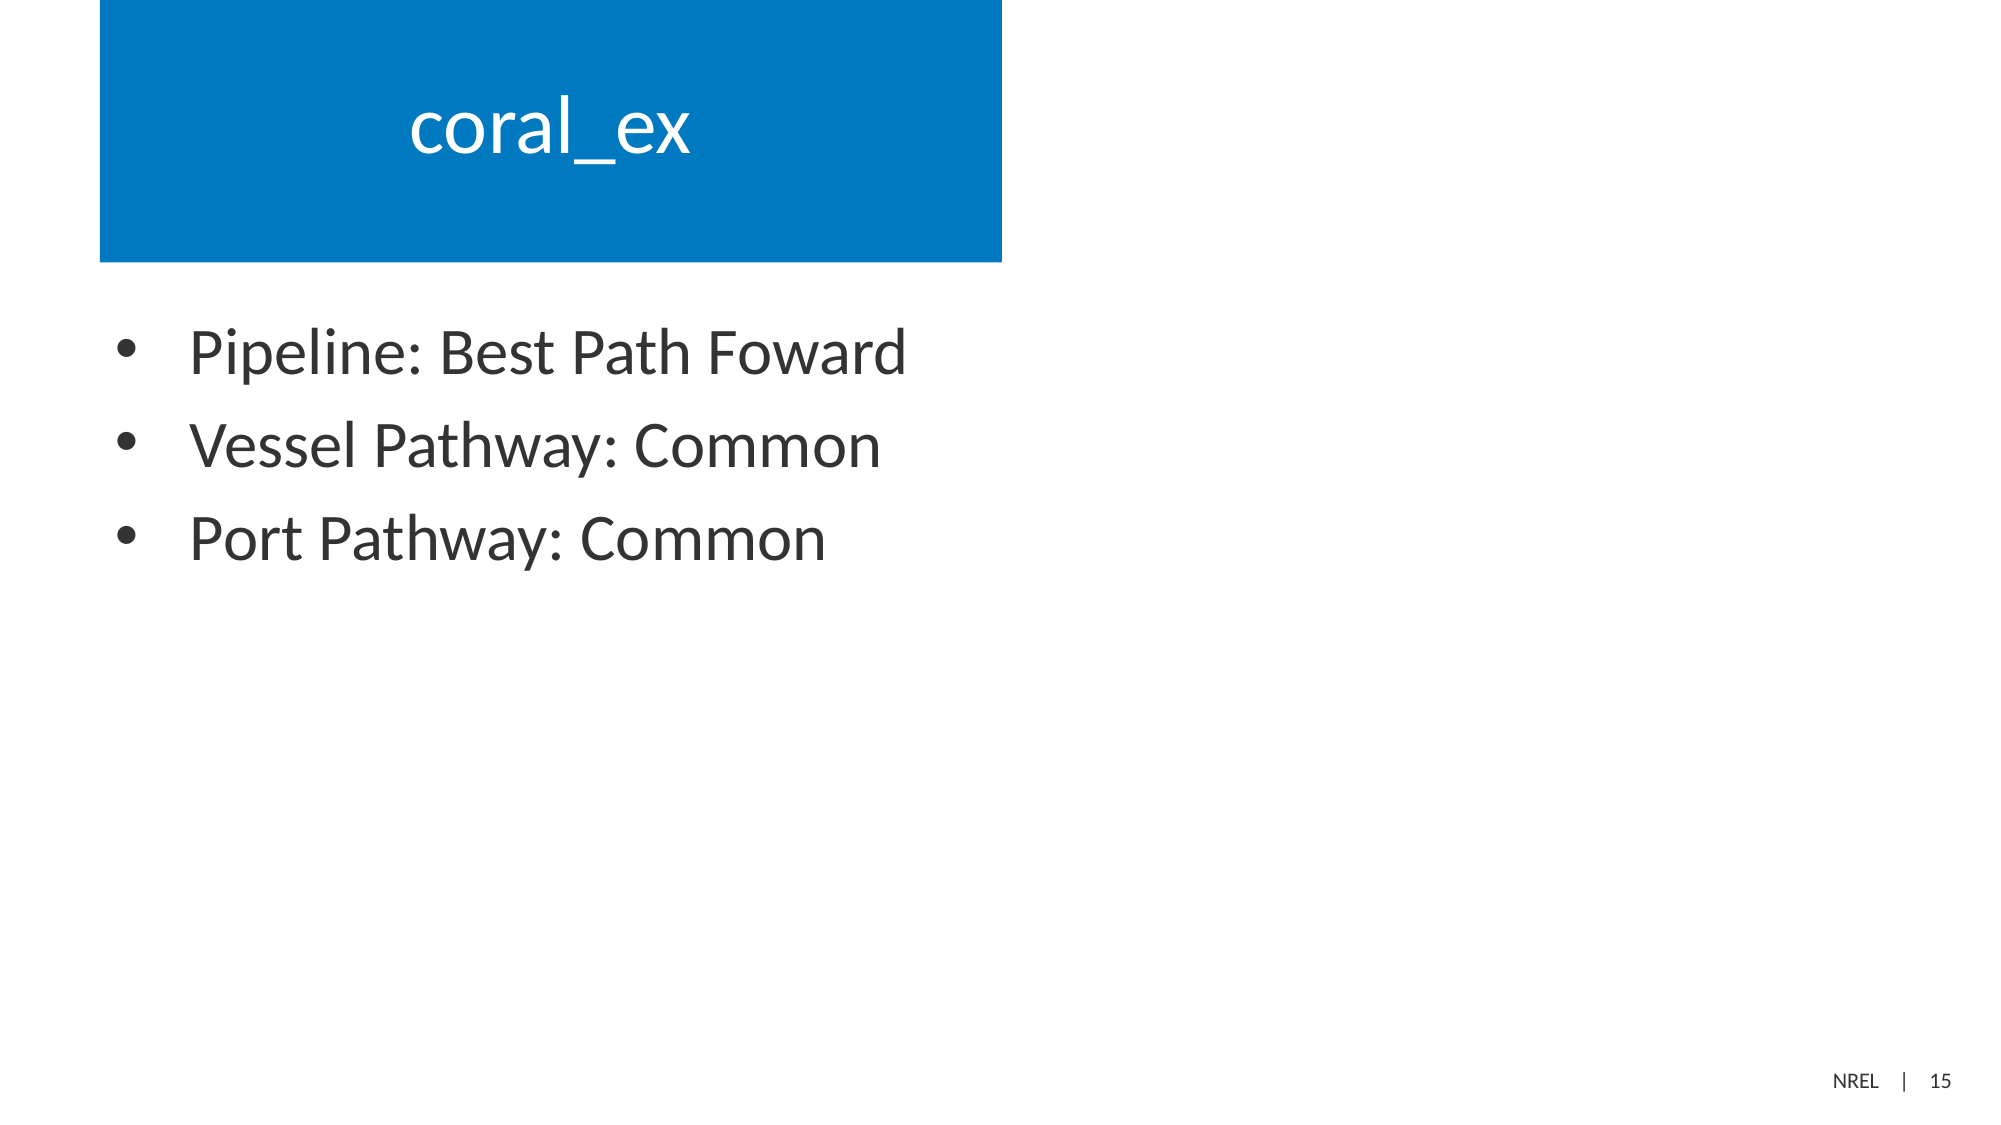

# coral_ex
Pipeline: Best Path Foward
Vessel Pathway: Common
Port Pathway: Common